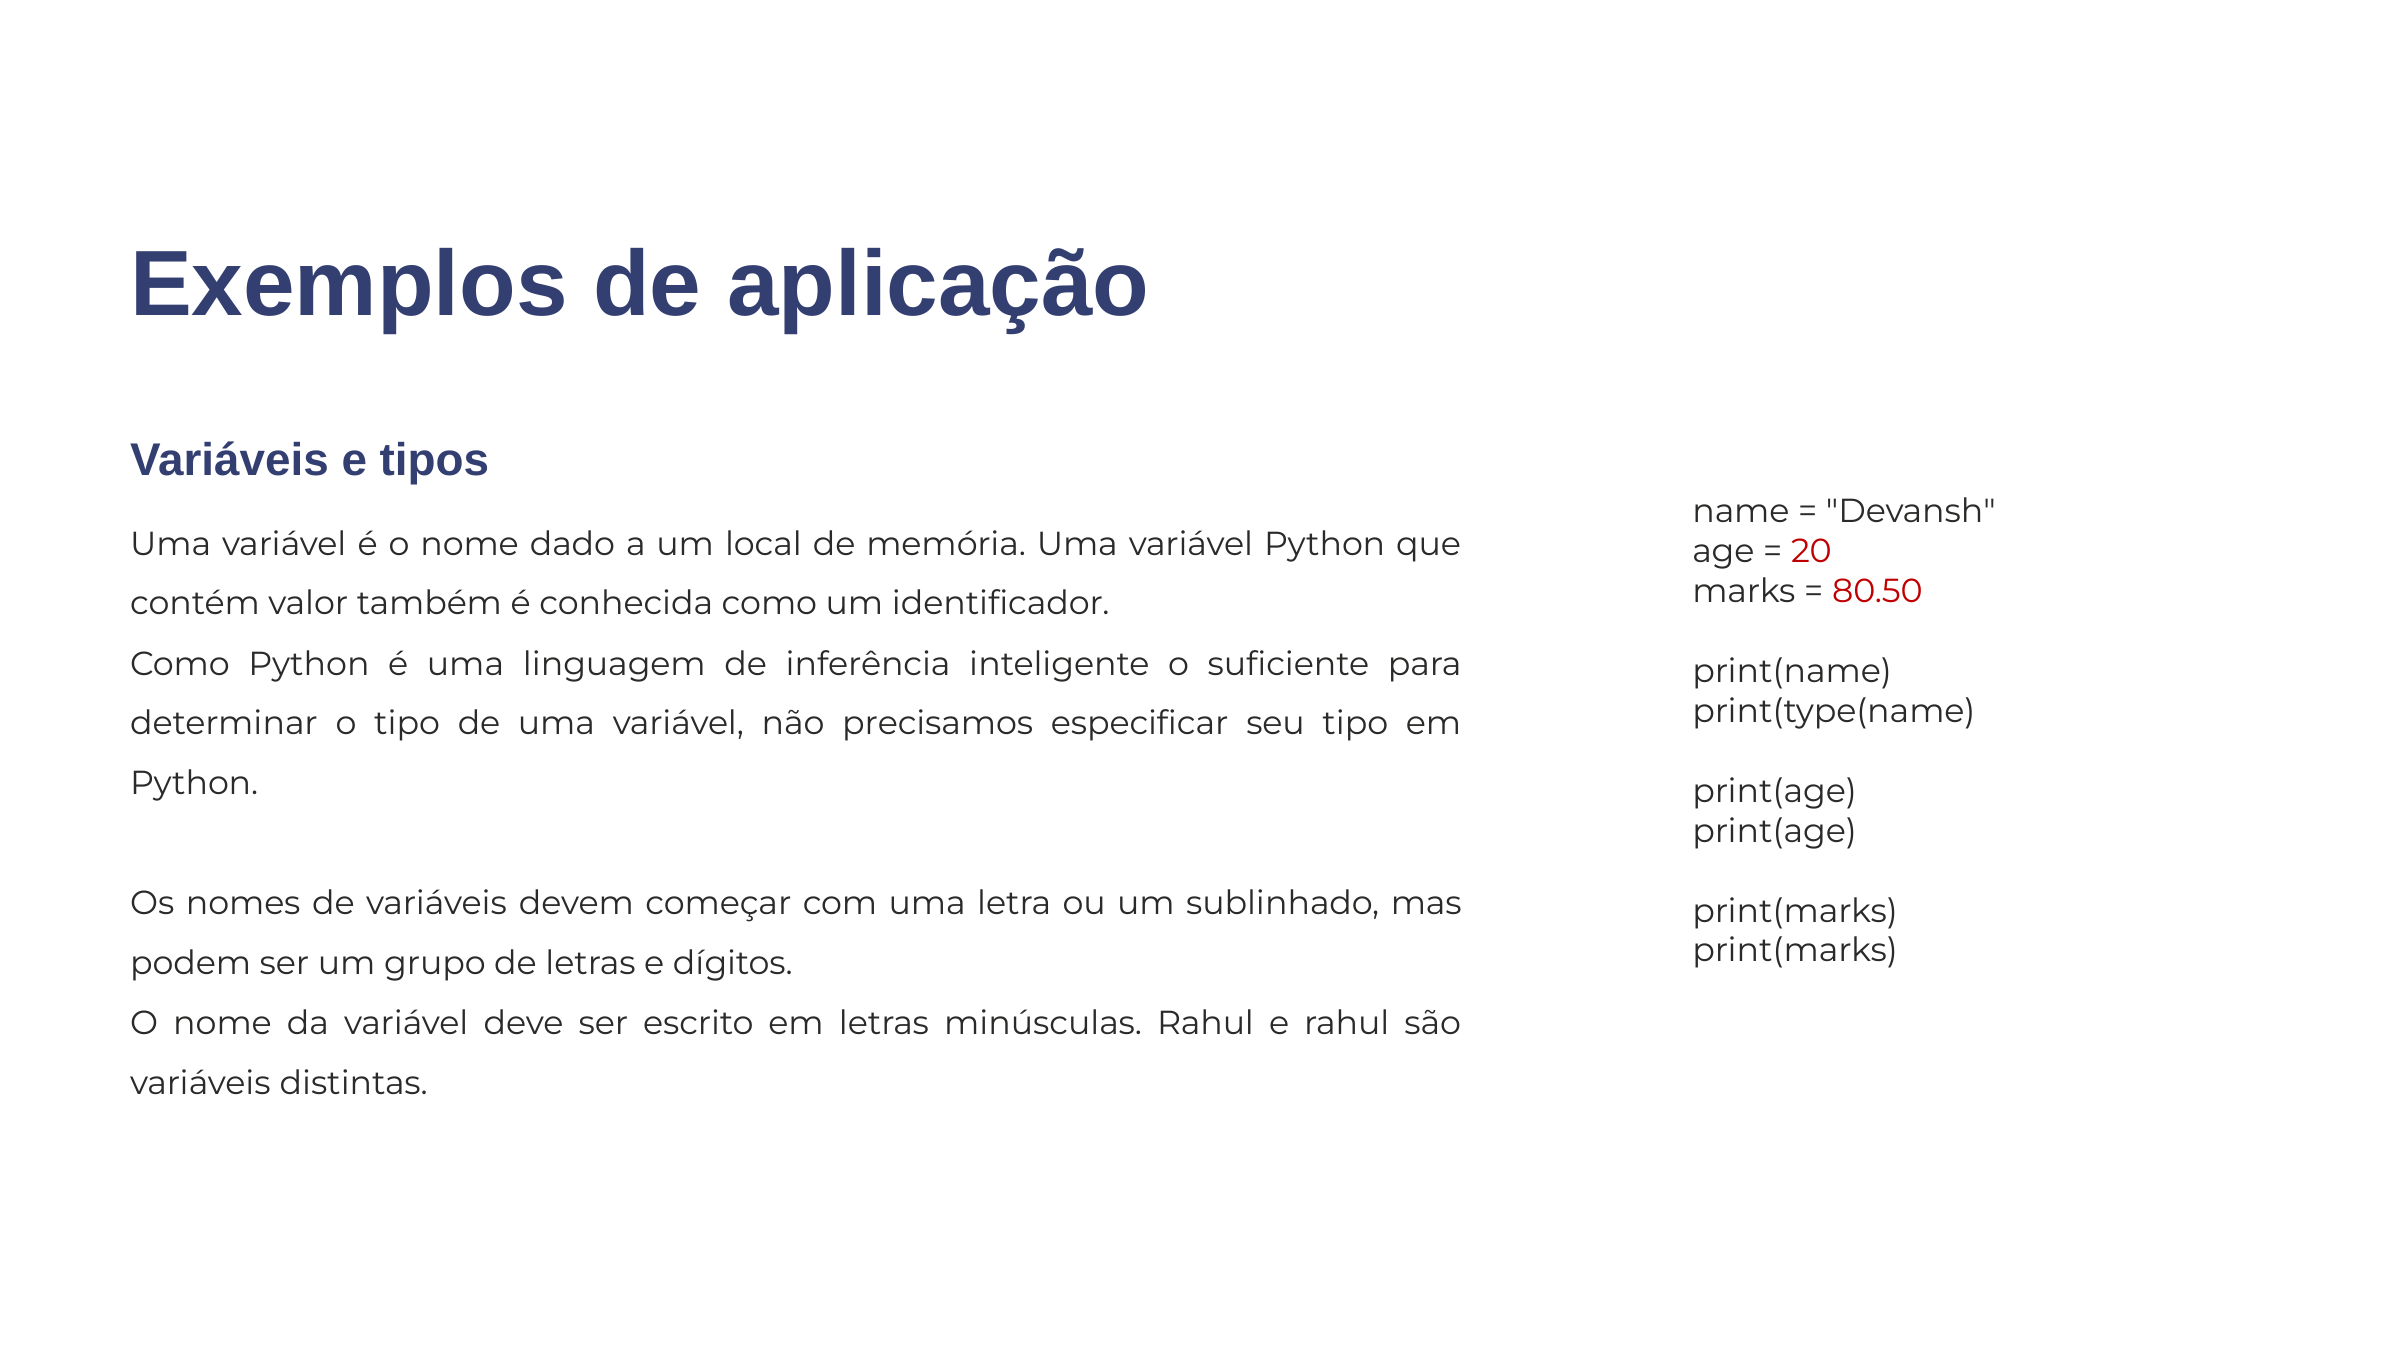

Exemplos de aplicação
Variáveis e tipos
name = "Devansh"
age = 20
marks = 80.50

print(name)
print(type(name)

print(age)
print(age)

print(marks)
print(marks)

Uma variável é o nome dado a um local de memória. Uma variável Python que contém valor também é conhecida como um identificador.
Como Python é uma linguagem de inferência inteligente o suficiente para determinar o tipo de uma variável, não precisamos especificar seu tipo em Python.

Os nomes de variáveis ​​devem começar com uma letra ou um sublinhado, mas podem ser um grupo de letras e dígitos.
O nome da variável deve ser escrito em letras minúsculas. Rahul e rahul são variáveis ​​distintas.